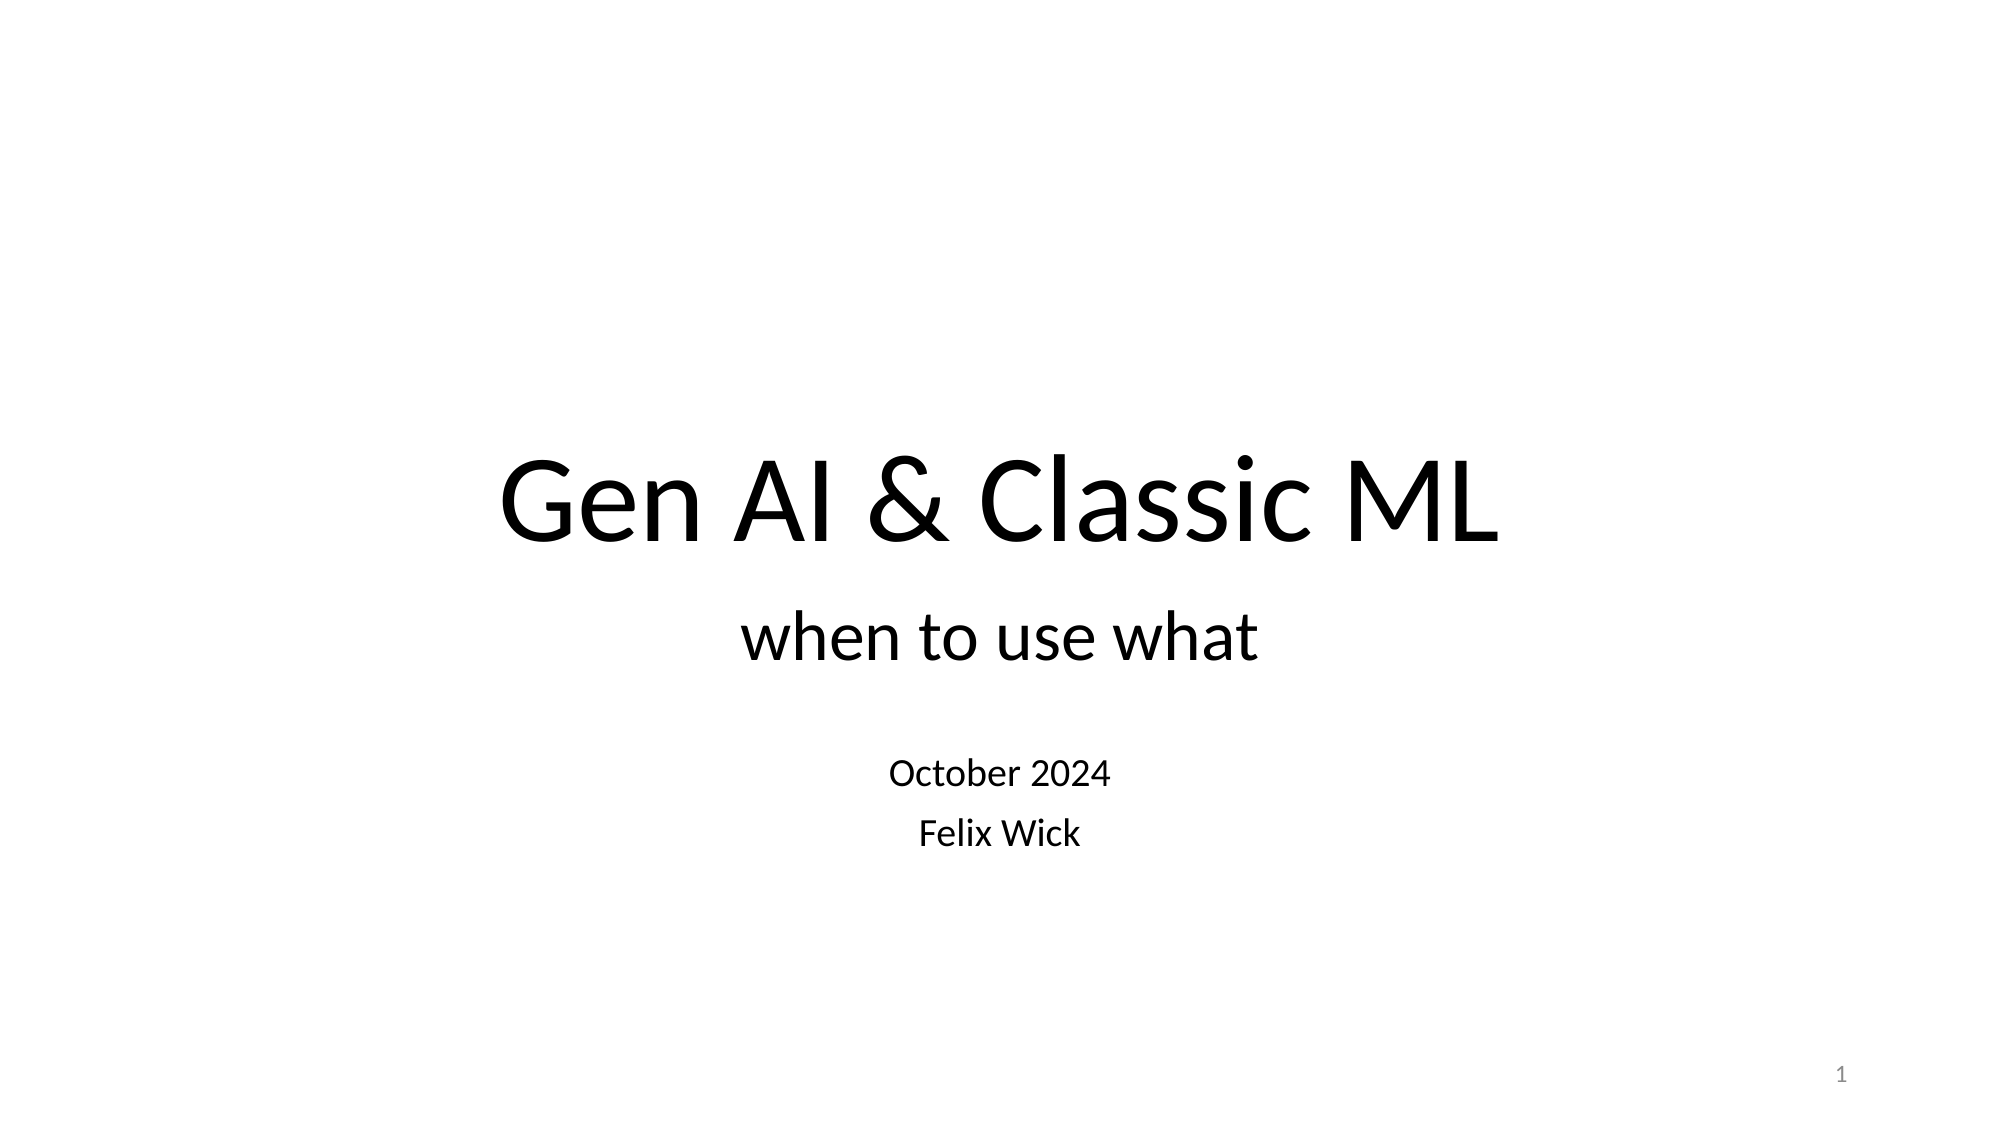

# Gen AI & Classic ML
when to use what

October 2024
Felix Wick
1